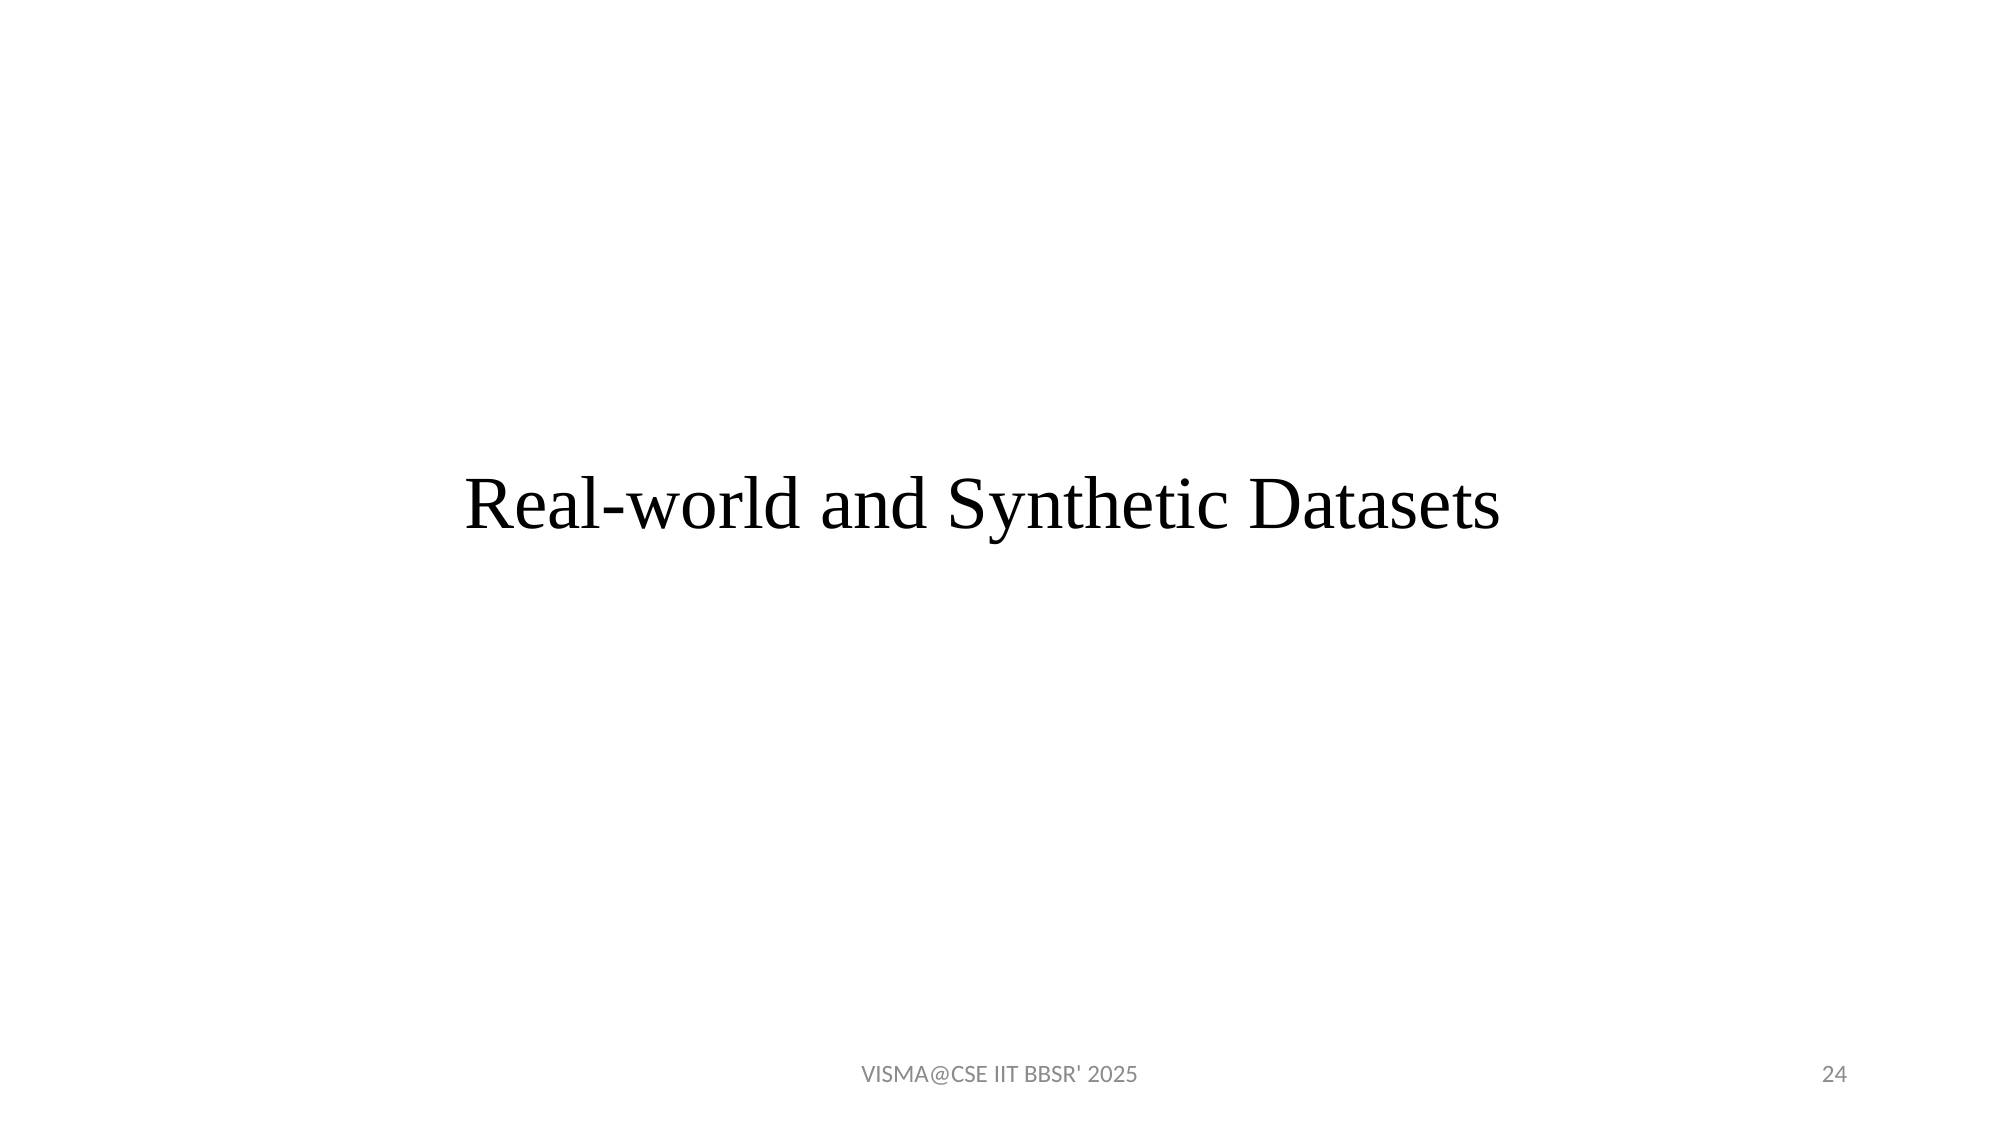

# Real-world and Synthetic Datasets
VISMA@CSE IIT BBSR' 2025
24